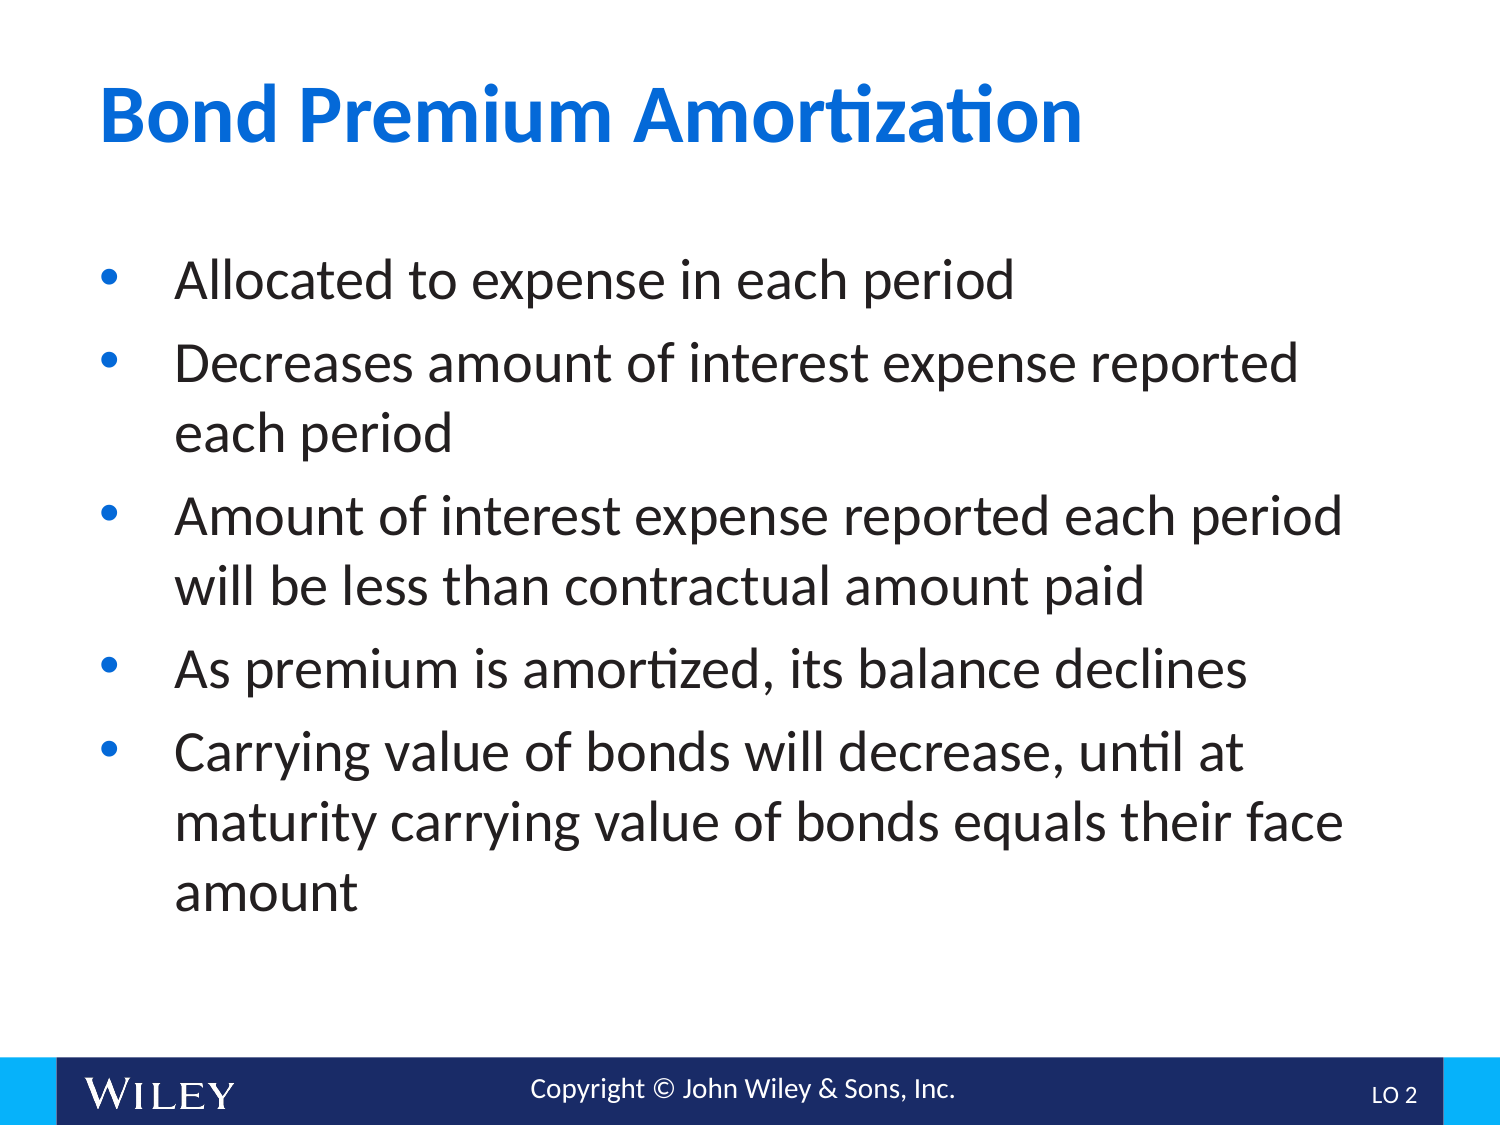

# Bond Premium Amortization
Allocated to expense in each period
Decreases amount of interest expense reported each period
Amount of interest expense reported each period will be less than contractual amount paid
As premium is amortized, its balance declines
Carrying value of bonds will decrease, until at maturity carrying value of bonds equals their face amount
L O 2